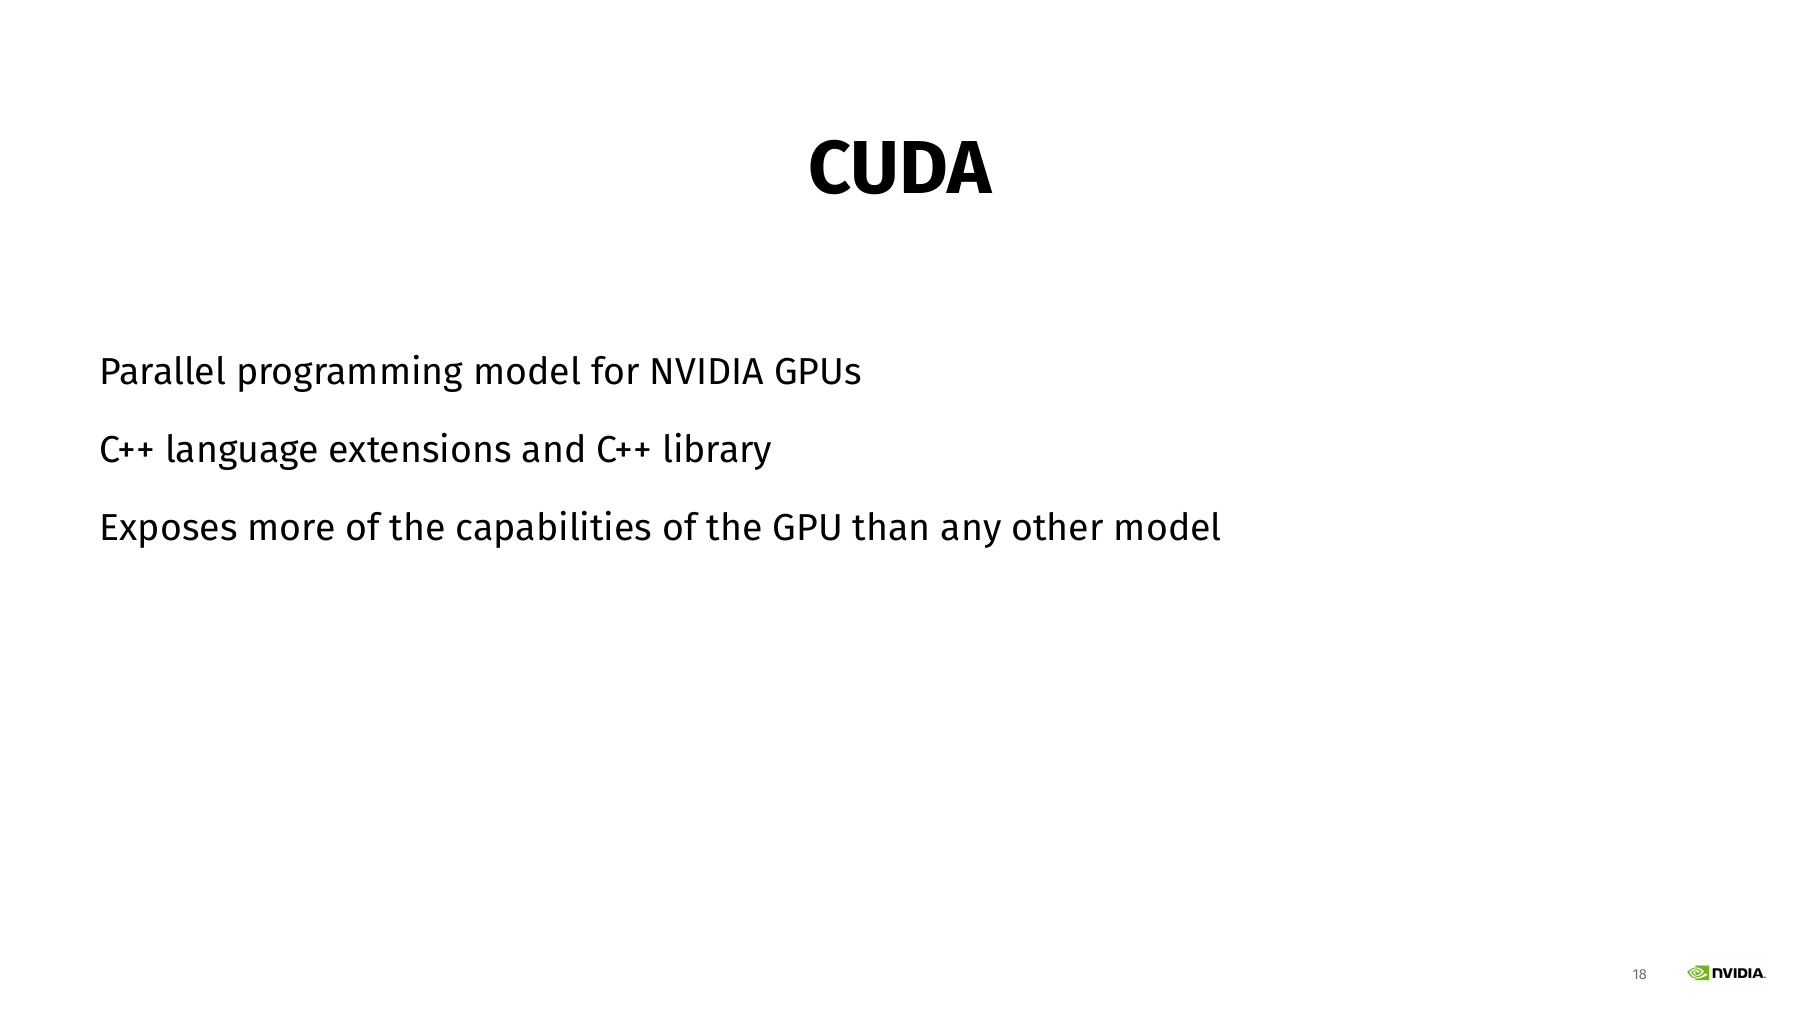

# CUDA

Parallel programming model for NVIDIA GPUs
C++ language extensions and C++ library
Exposes more of the capabilities of the GPU than any other model